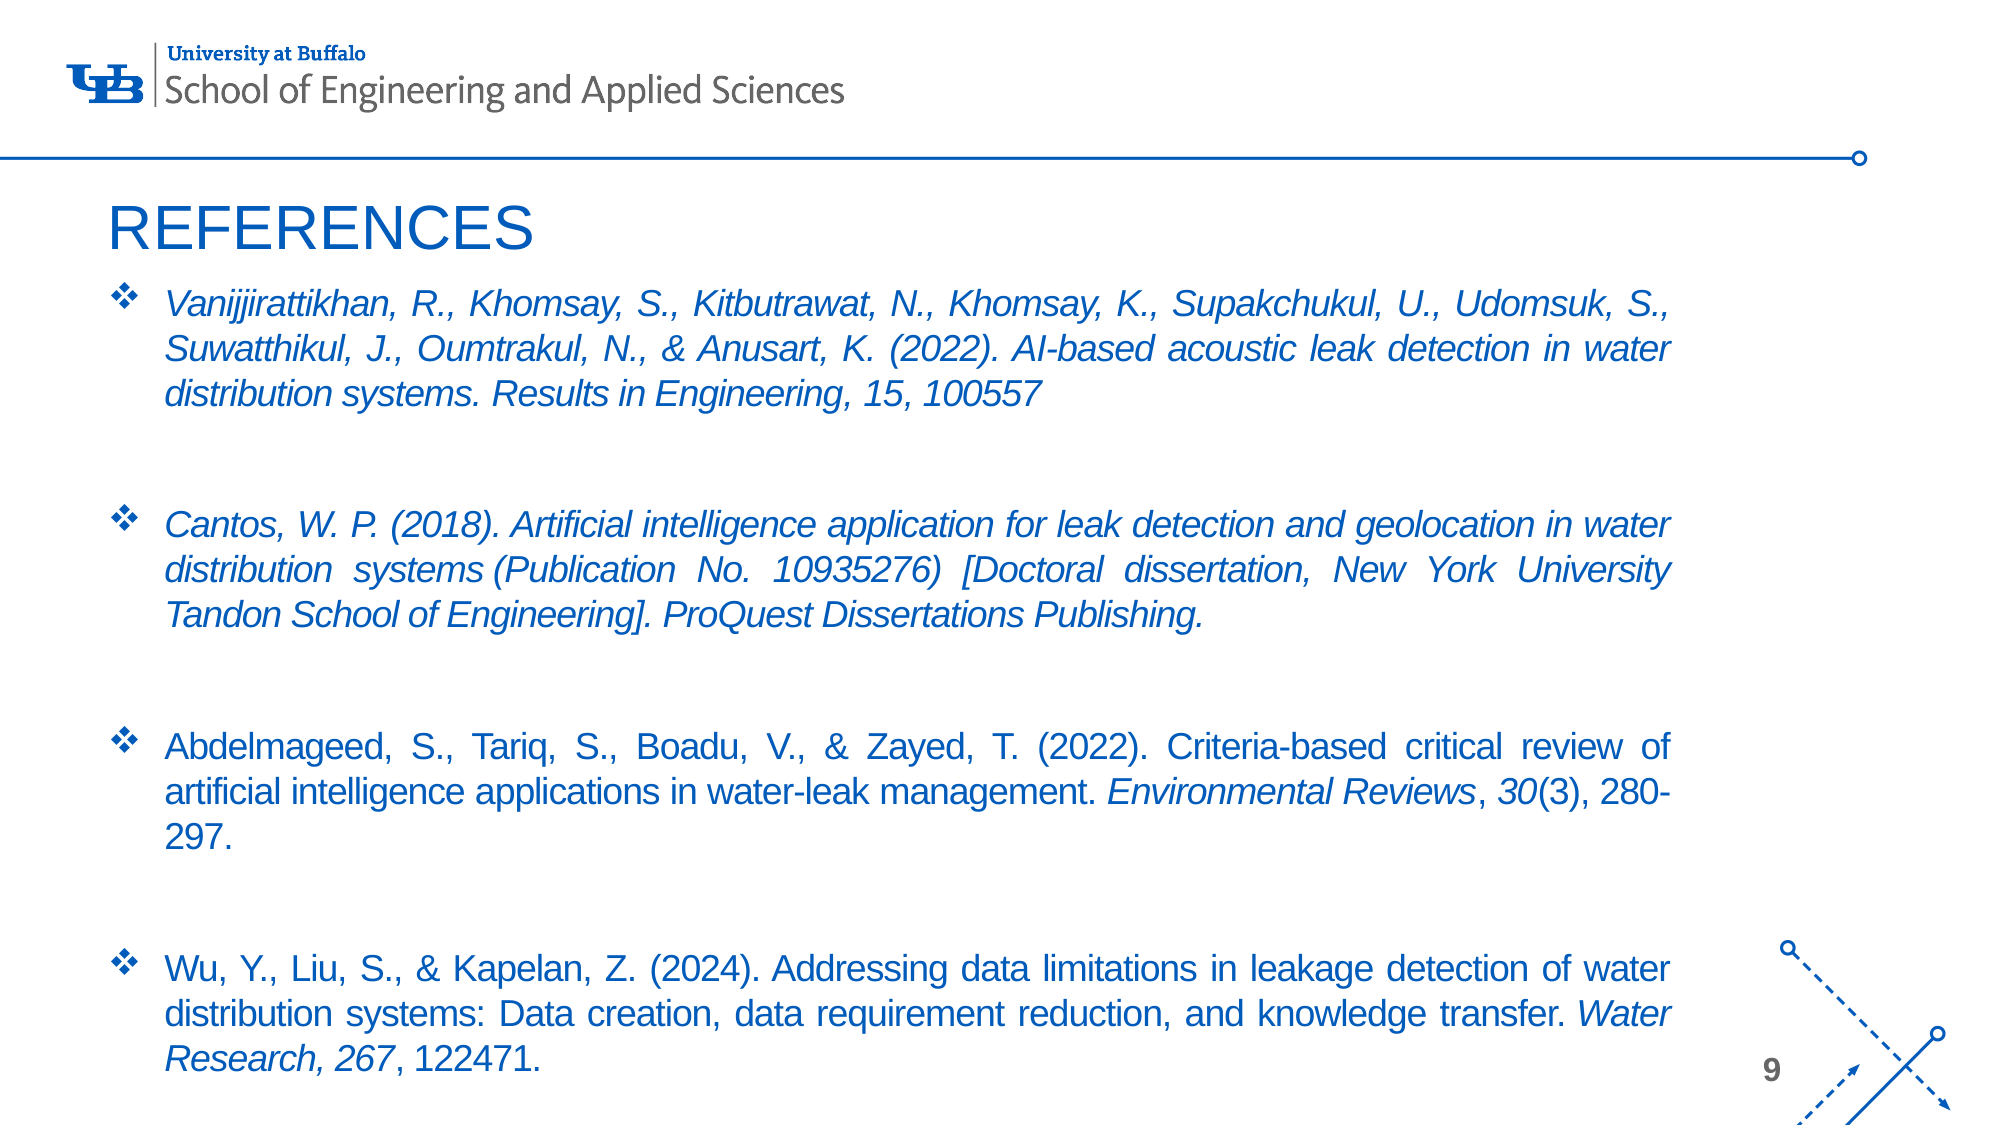

# REFERENCES
Vanijjirattikhan, R., Khomsay, S., Kitbutrawat, N., Khomsay, K., Supakchukul, U., Udomsuk, S., Suwatthikul, J., Oumtrakul, N., & Anusart, K. (2022). AI-based acoustic leak detection in water distribution systems. Results in Engineering, 15, 100557

Cantos, W. P. (2018). Artificial intelligence application for leak detection and geolocation in water distribution systems (Publication No. 10935276) [Doctoral dissertation, New York University Tandon School of Engineering]. ProQuest Dissertations Publishing.

Abdelmageed, S., Tariq, S., Boadu, V., & Zayed, T. (2022). Criteria-based critical review of artificial intelligence applications in water-leak management. Environmental Reviews, 30(3), 280-297.

Wu, Y., Liu, S., & Kapelan, Z. (2024). Addressing data limitations in leakage detection of water distribution systems: Data creation, data requirement reduction, and knowledge transfer. Water Research, 267, 122471.